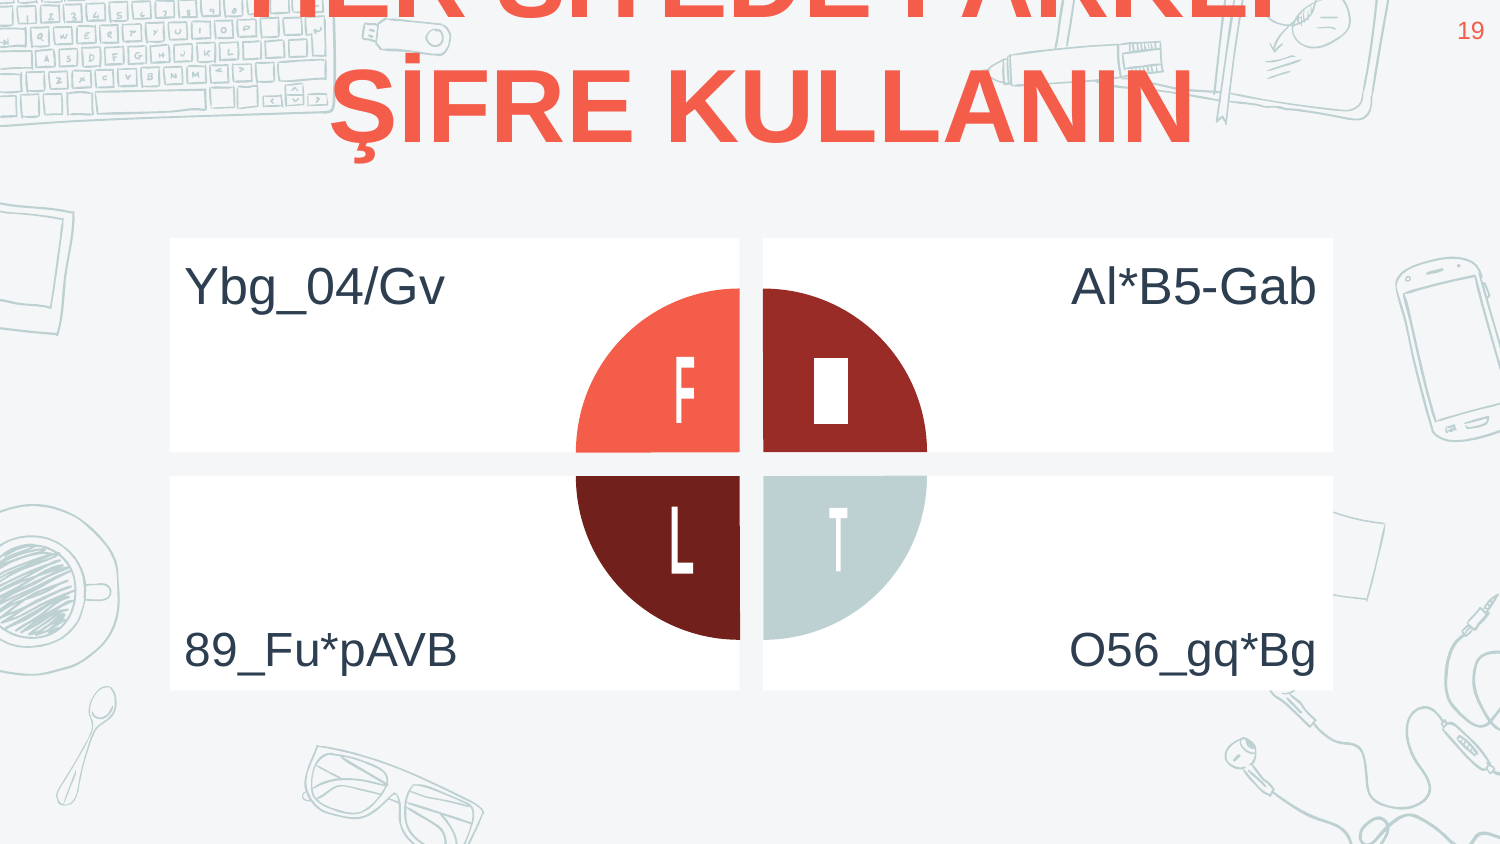

19
# HER SİTEDE FARKLI ŞİFRE KULLANIN
Ybg_04/Gv
Al*B5-Gab

F
I
89_Fu*pAVB
O56_gq*Bg
L
T